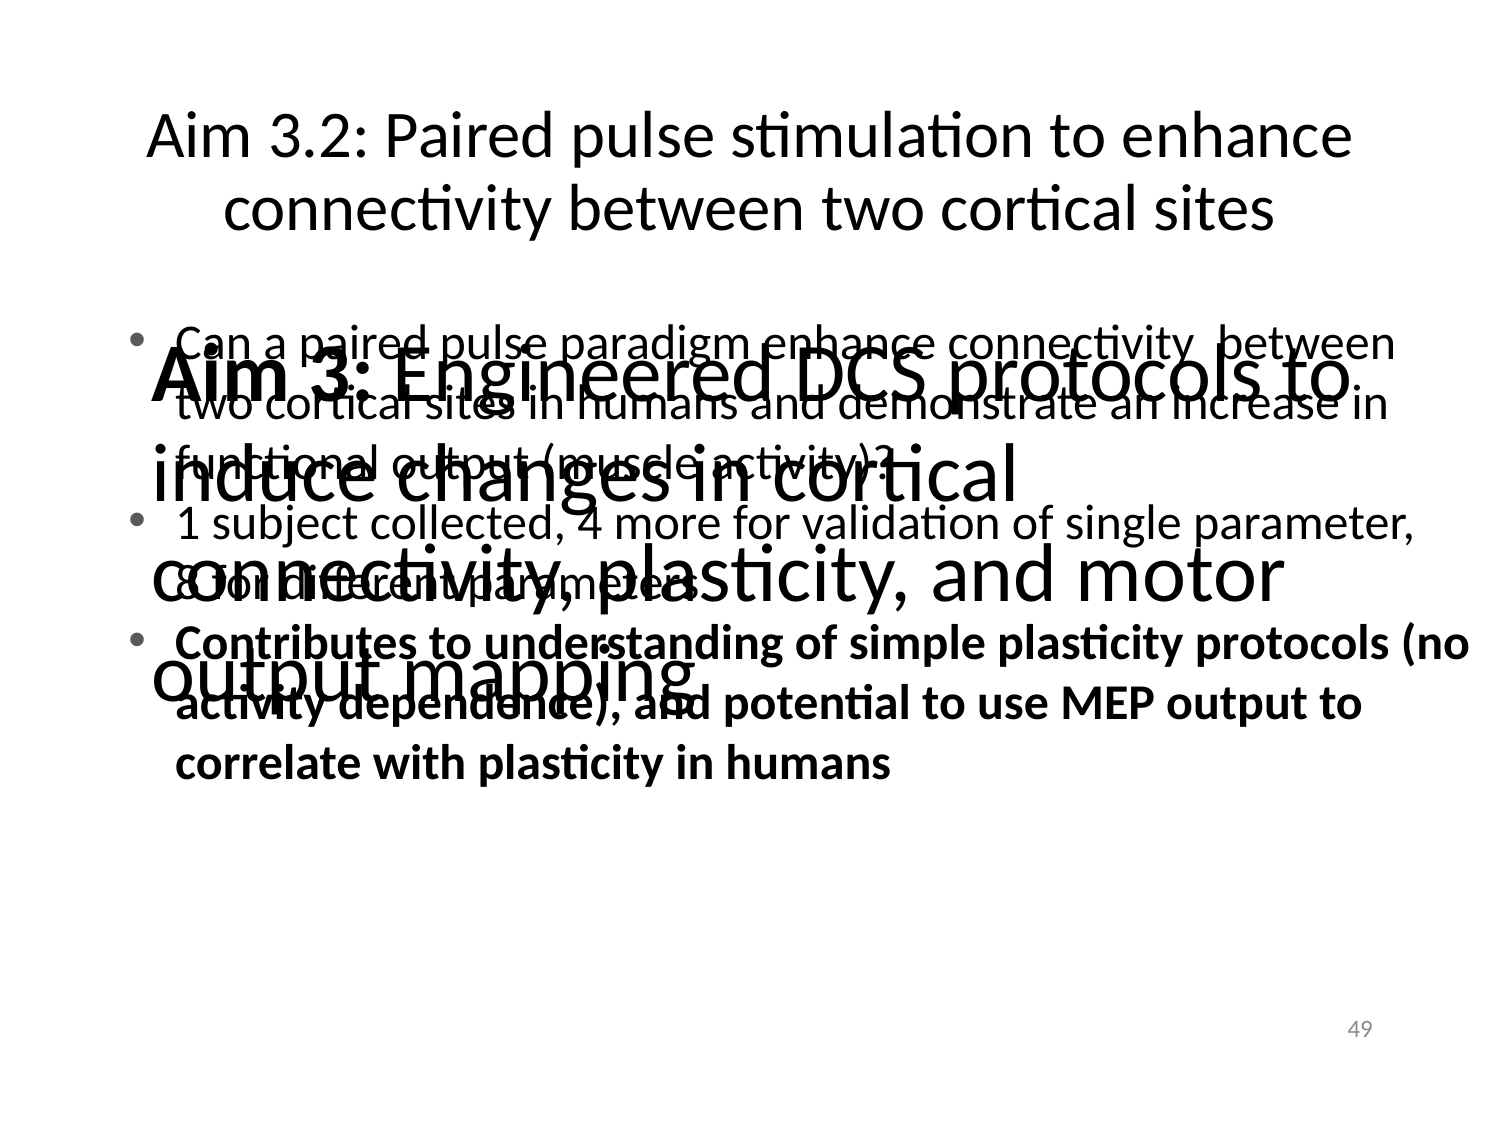

# Aim 3.2: Paired pulse stimulation to enhance connectivity between two cortical sites
Can a paired pulse paradigm enhance connectivity  between two cortical sites in humans and demonstrate an increase in functional output (muscle activity)?
1 subject collected, 4 more for validation of single parameter,    8 for different parameters
Contributes to understanding of simple plasticity protocols (no activity dependence), and potential to use MEP output to correlate with plasticity in humans

Aim 3: Engineered DCS protocols to induce changes in cortical connectivity, plasticity, and motor output mapping

49